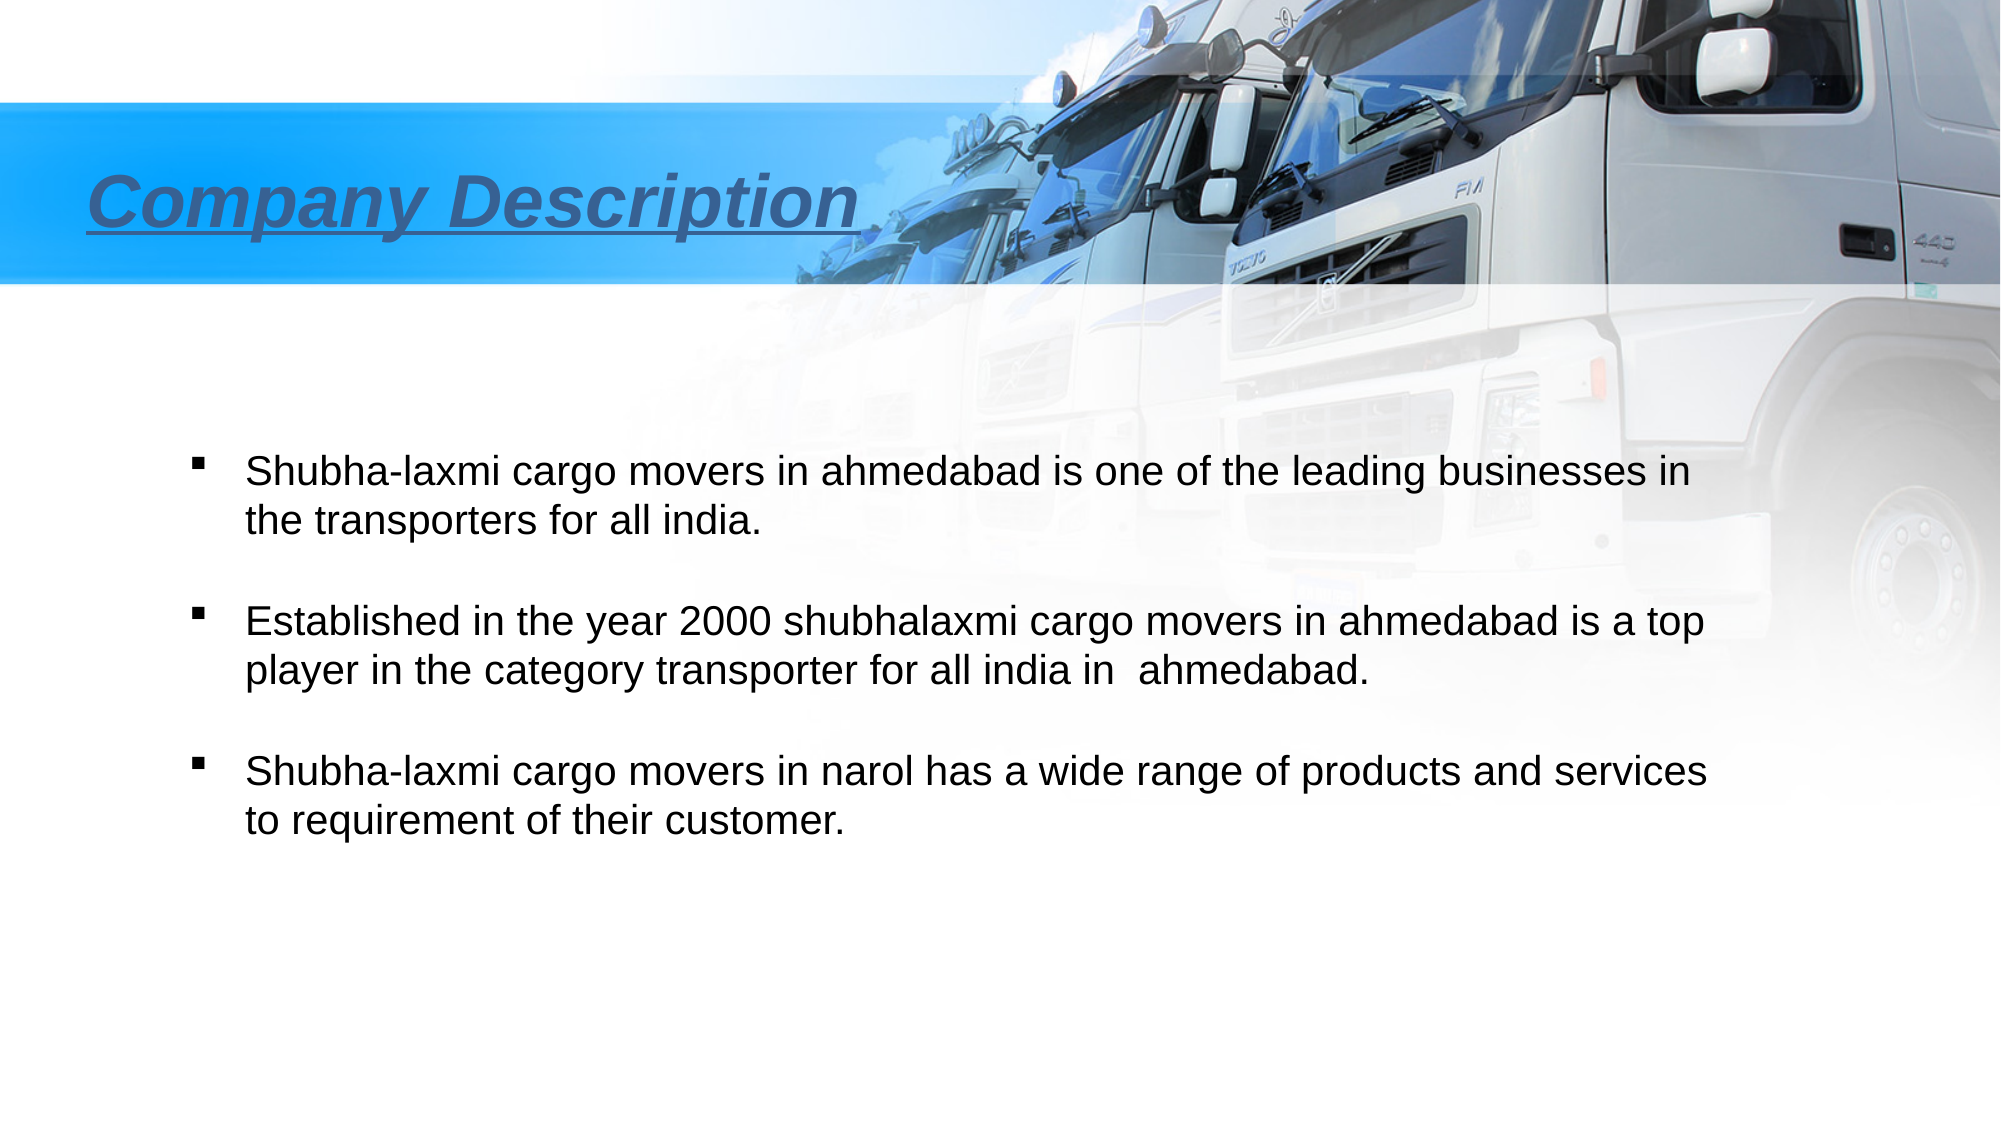

Company Description
Shubha-laxmi cargo movers in ahmedabad is one of the leading businesses in the transporters for all india.

Established in the year 2000 shubhalaxmi cargo movers in ahmedabad is a top player in the category transporter for all india in  ahmedabad.

Shubha-laxmi cargo movers in narol has a wide range of products and services to requirement of their customer.